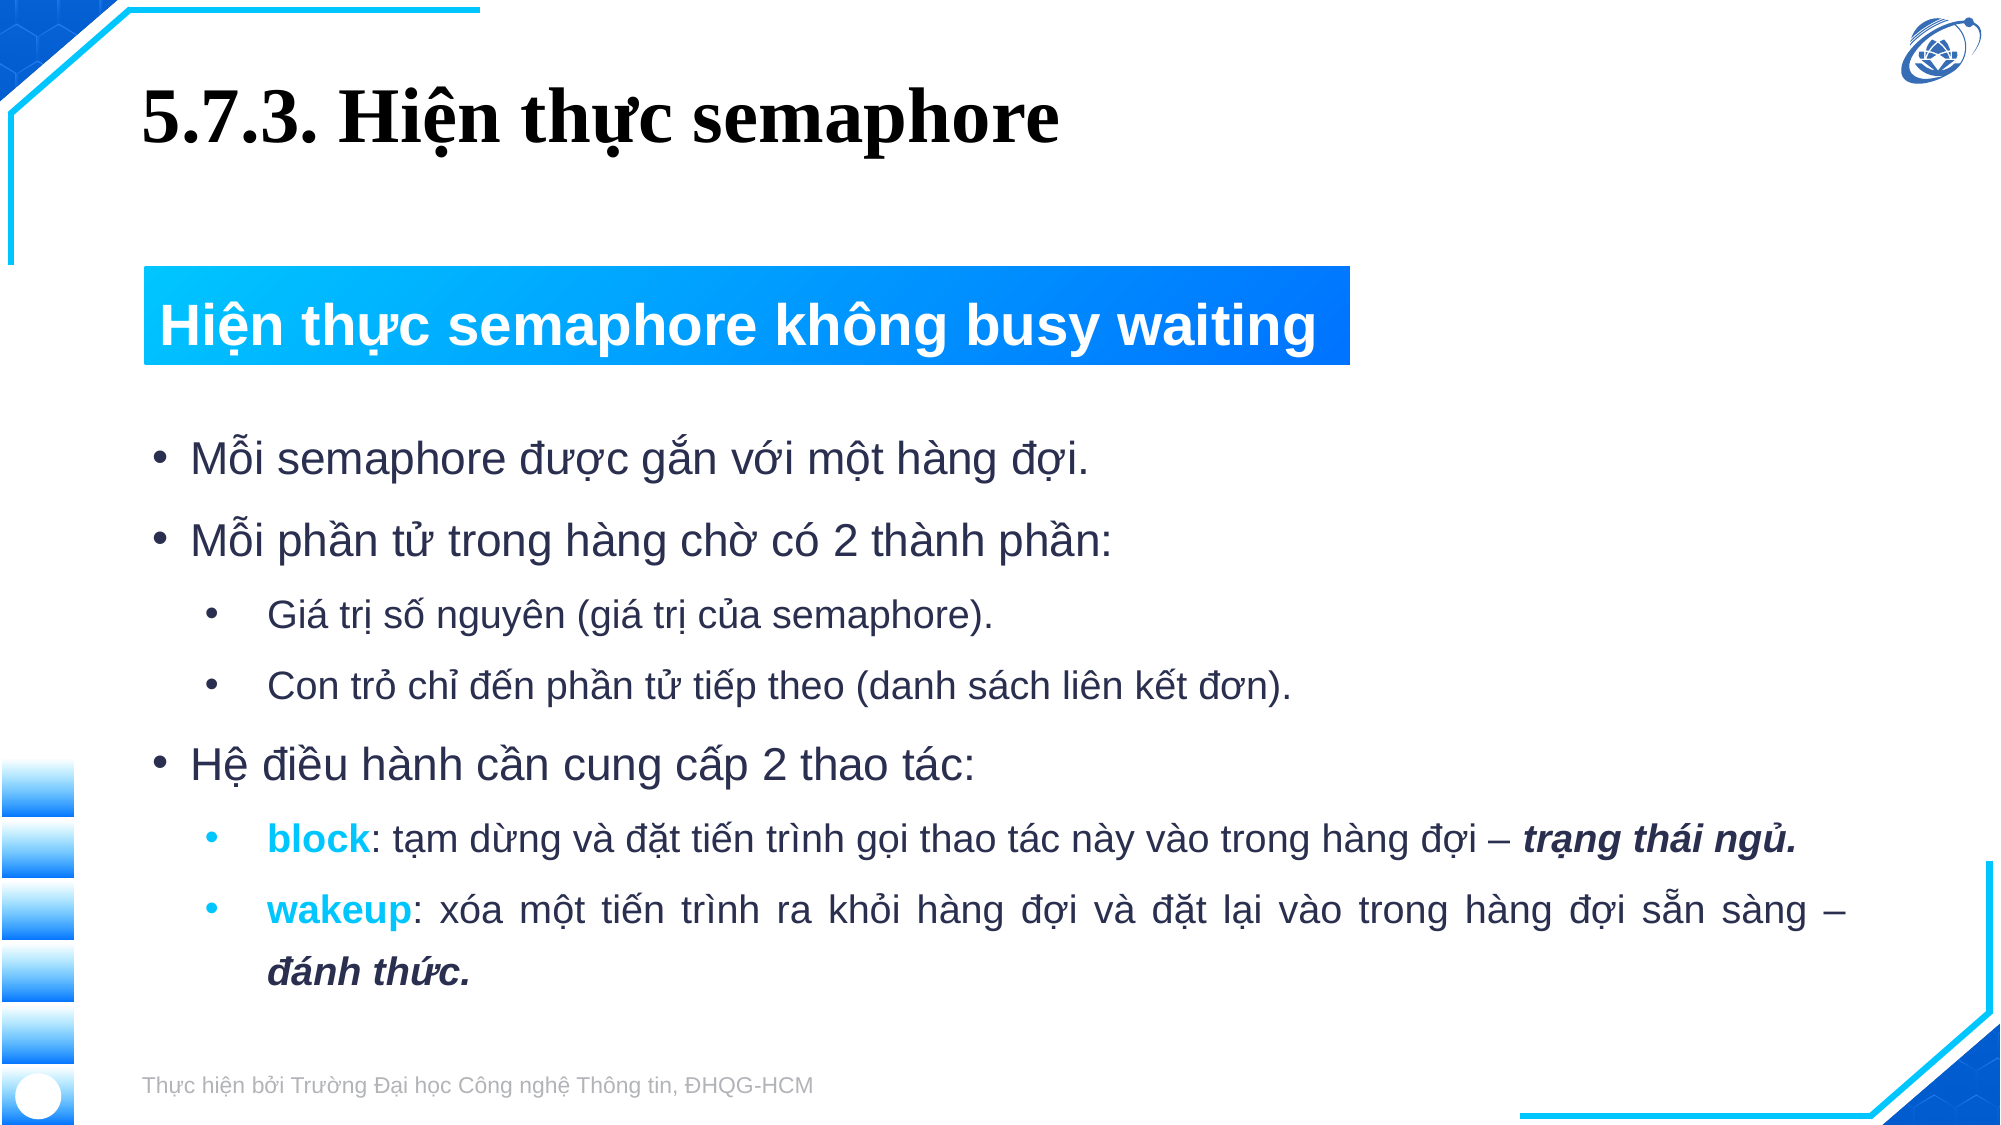

# 5.7.3. Hiện thực semaphore
Hiện thực semaphore không busy waiting
Mỗi semaphore được gắn với một hàng đợi.
Mỗi phần tử trong hàng chờ có 2 thành phần:
Giá trị số nguyên (giá trị của semaphore).
Con trỏ chỉ đến phần tử tiếp theo (danh sách liên kết đơn).
Hệ điều hành cần cung cấp 2 thao tác:
block: tạm dừng và đặt tiến trình gọi thao tác này vào trong hàng đợi – trạng thái ngủ.
wakeup: xóa một tiến trình ra khỏi hàng đợi và đặt lại vào trong hàng đợi sẵn sàng – đánh thức.
Thực hiện bởi Trường Đại học Công nghệ Thông tin, ĐHQG-HCM
20